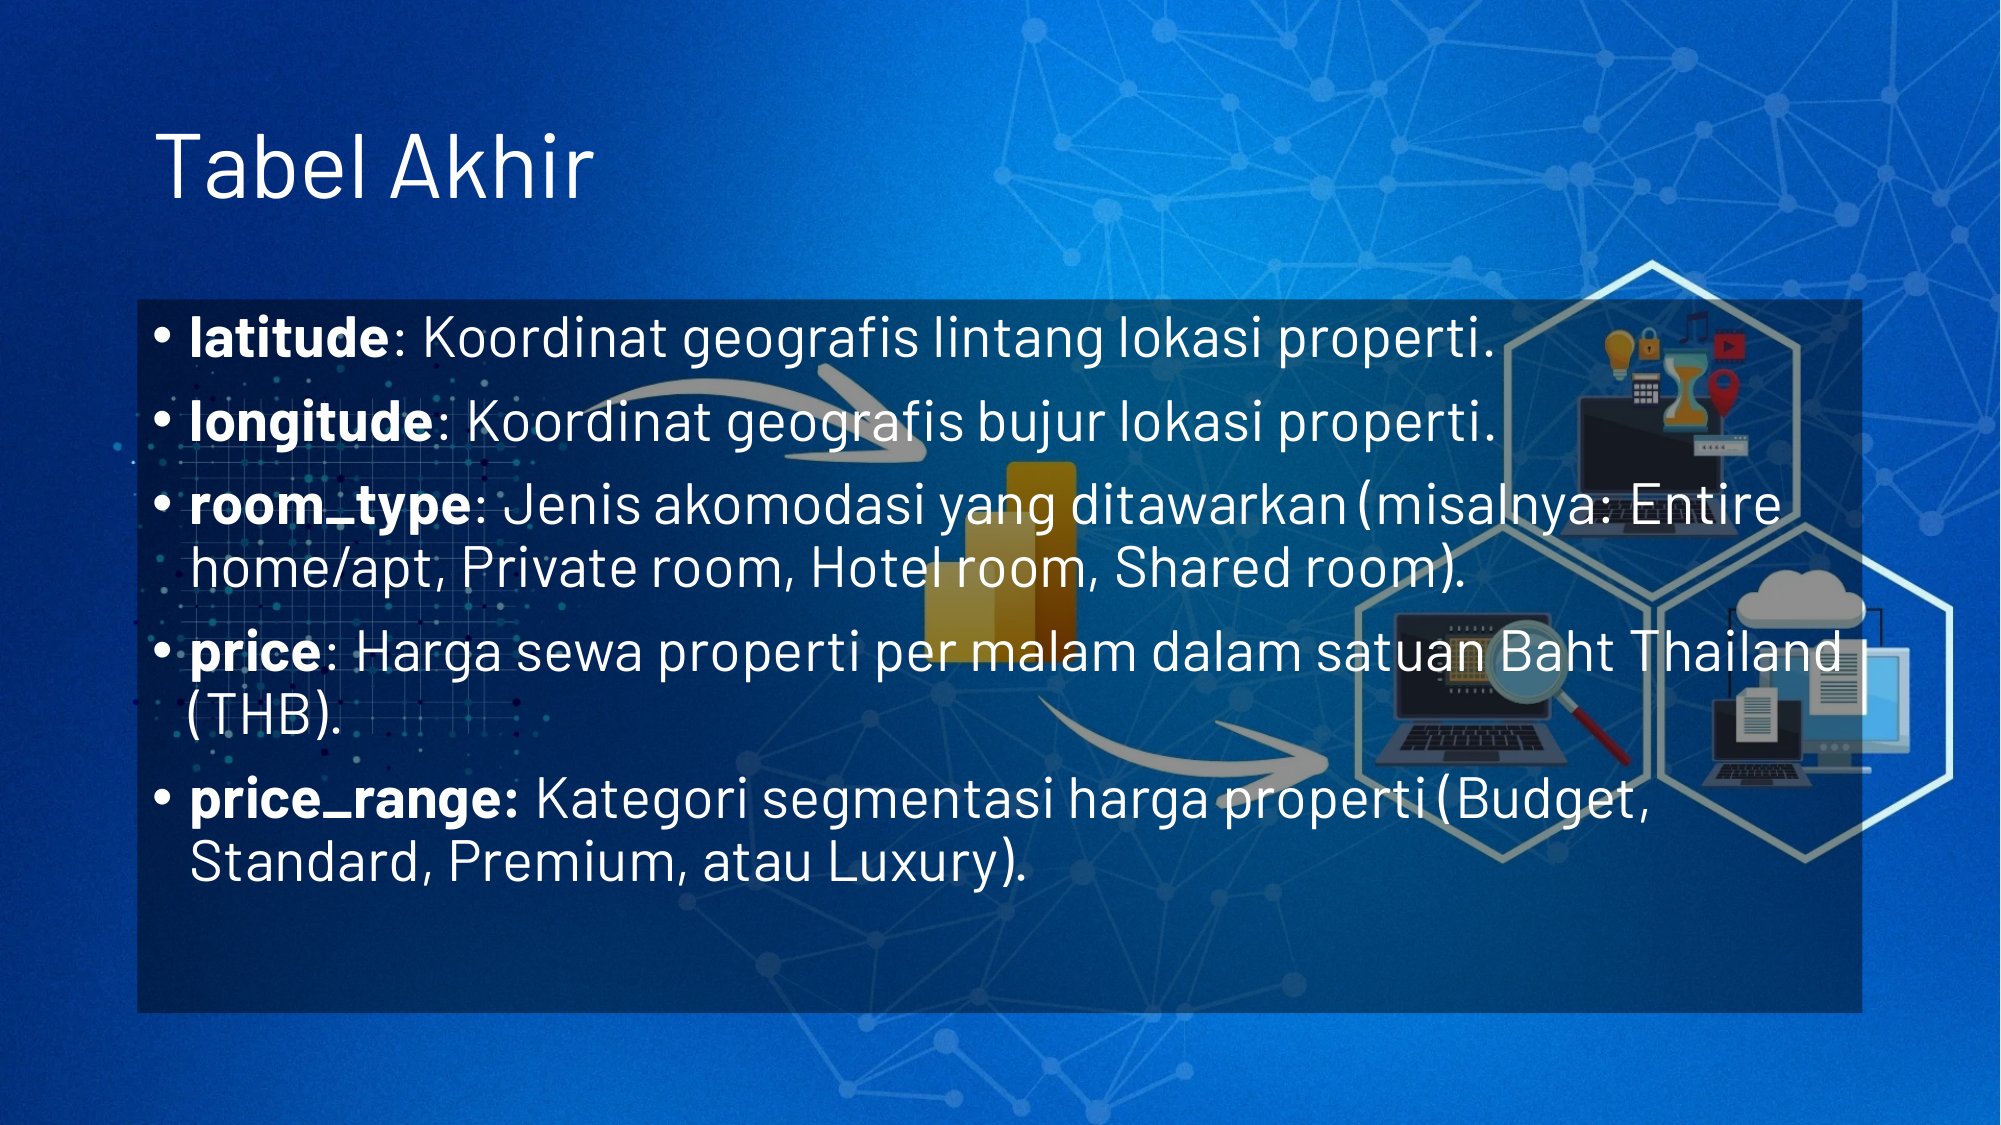

# Tabel Akhir
latitude: Koordinat geografis lintang lokasi properti.
longitude: Koordinat geografis bujur lokasi properti.
room_type: Jenis akomodasi yang ditawarkan (misalnya: Entire home/apt, Private room, Hotel room, Shared room).
price: Harga sewa properti per malam dalam satuan Baht Thailand (THB).
price_range: Kategori segmentasi harga properti (Budget, Standard, Premium, atau Luxury).